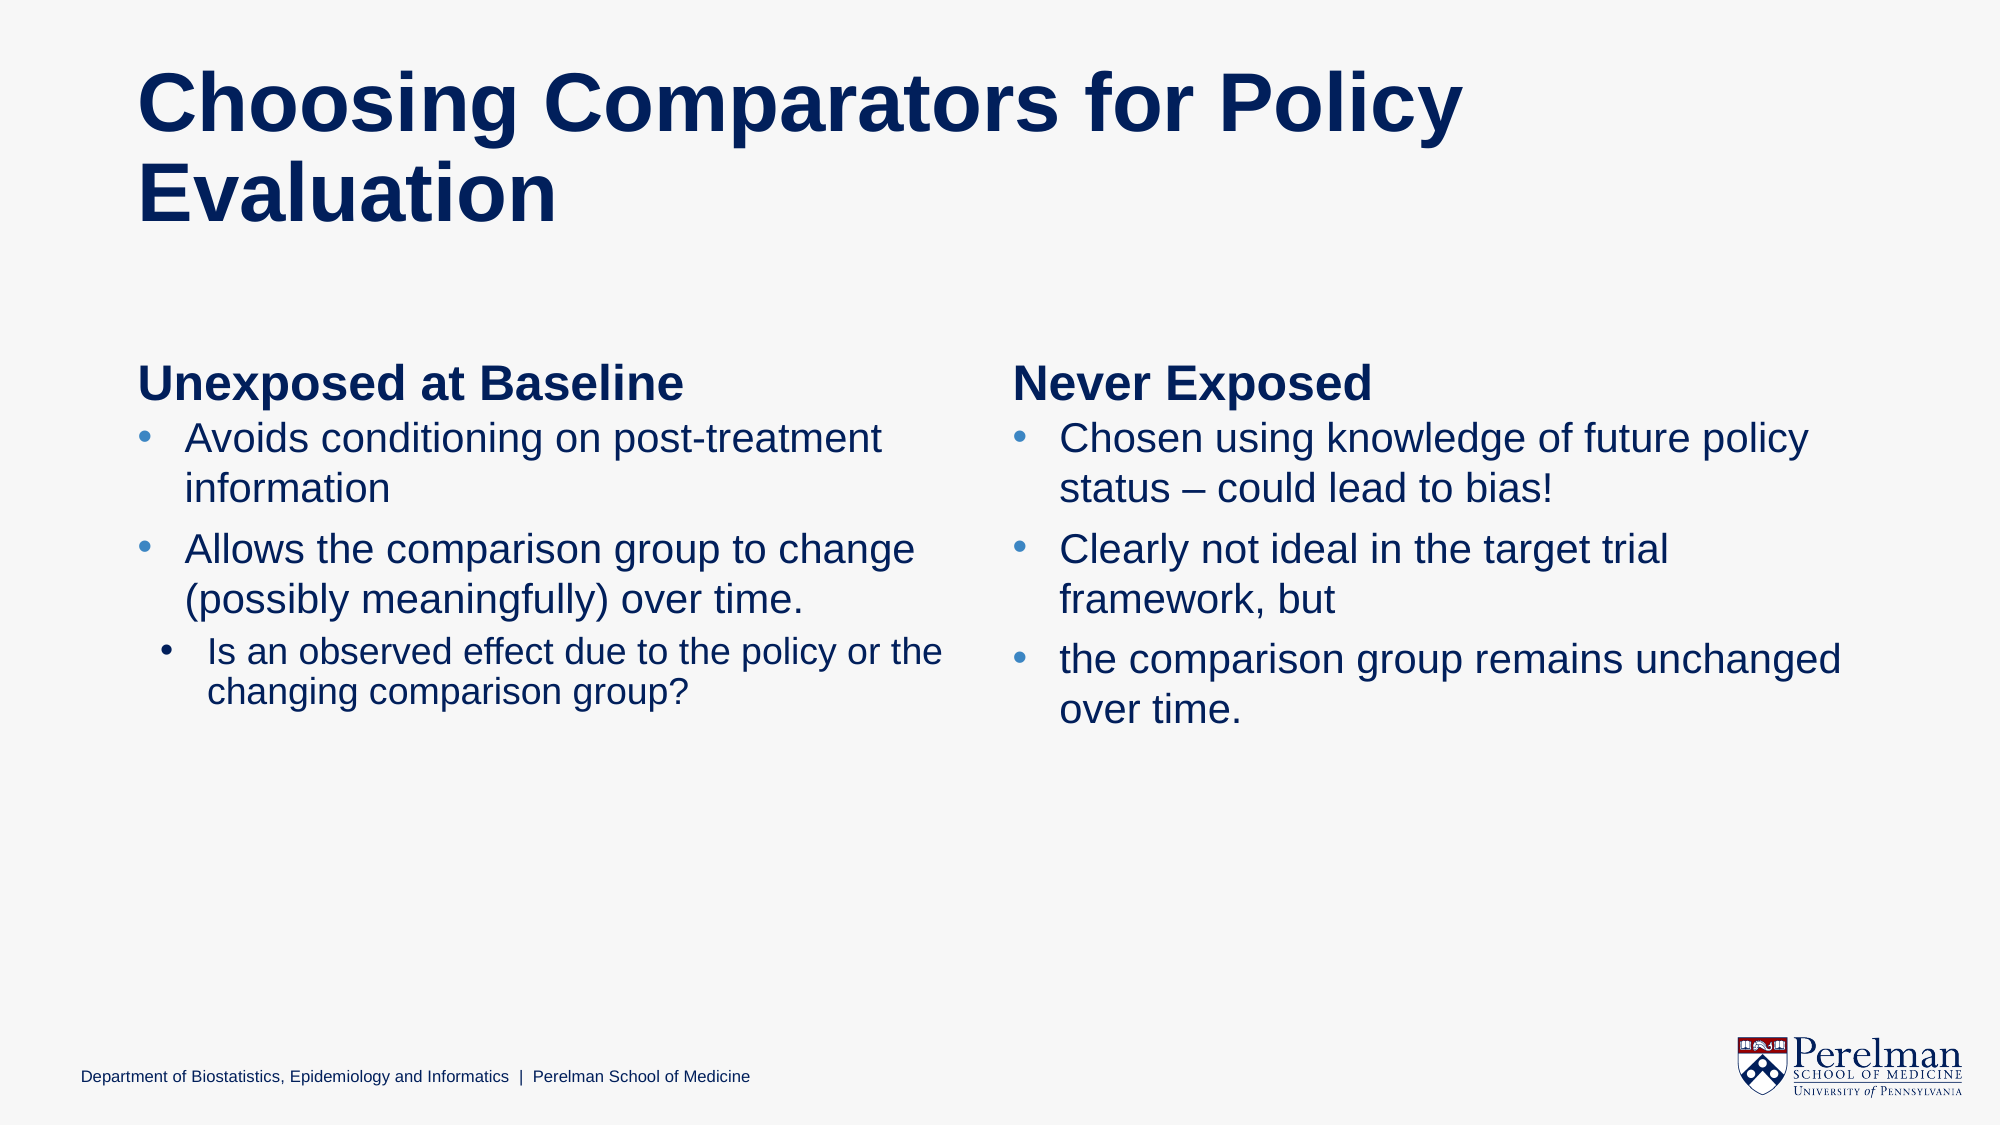

# Choosing Comparators for Policy Evaluation
Unexposed at Baseline
Never Exposed
Avoids conditioning on post-treatment information
Allows the comparison group to change (possibly meaningfully) over time.
Is an observed effect due to the policy or the changing comparison group?
Chosen using knowledge of future policy status – could lead to bias!
Clearly not ideal in the target trial framework, but
the comparison group remains unchanged over time.